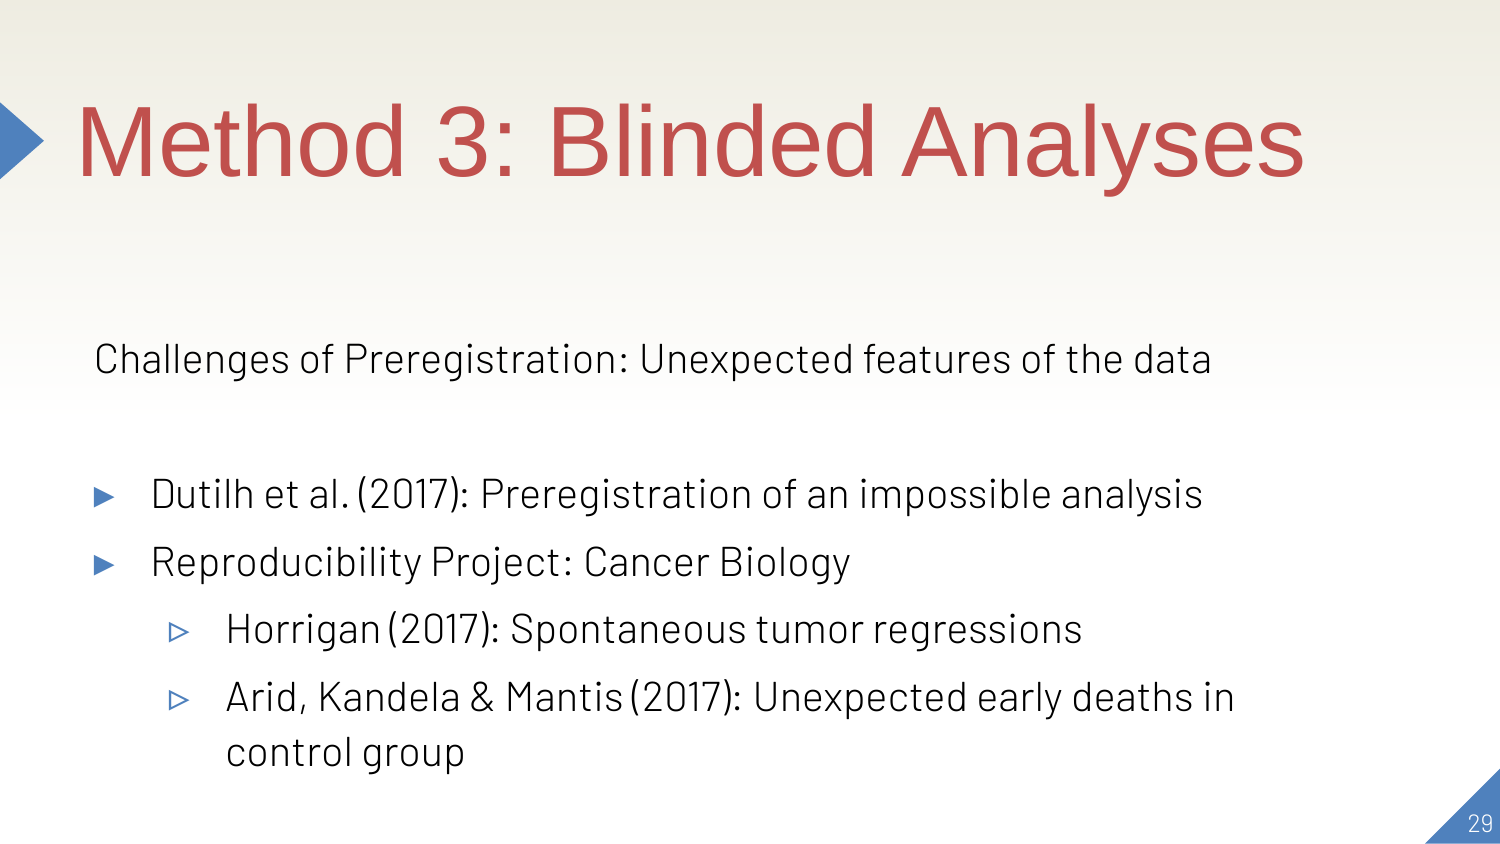

# Method 3: Blinded Analyses
Challenges of Preregistration: Unexpected features of the data

Dutilh et al. (2017): Preregistration of an impossible analysis
Reproducibility Project: Cancer Biology
Horrigan (2017): Spontaneous tumor regressions
Arid, Kandela & Mantis (2017): Unexpected early deaths in control group
29